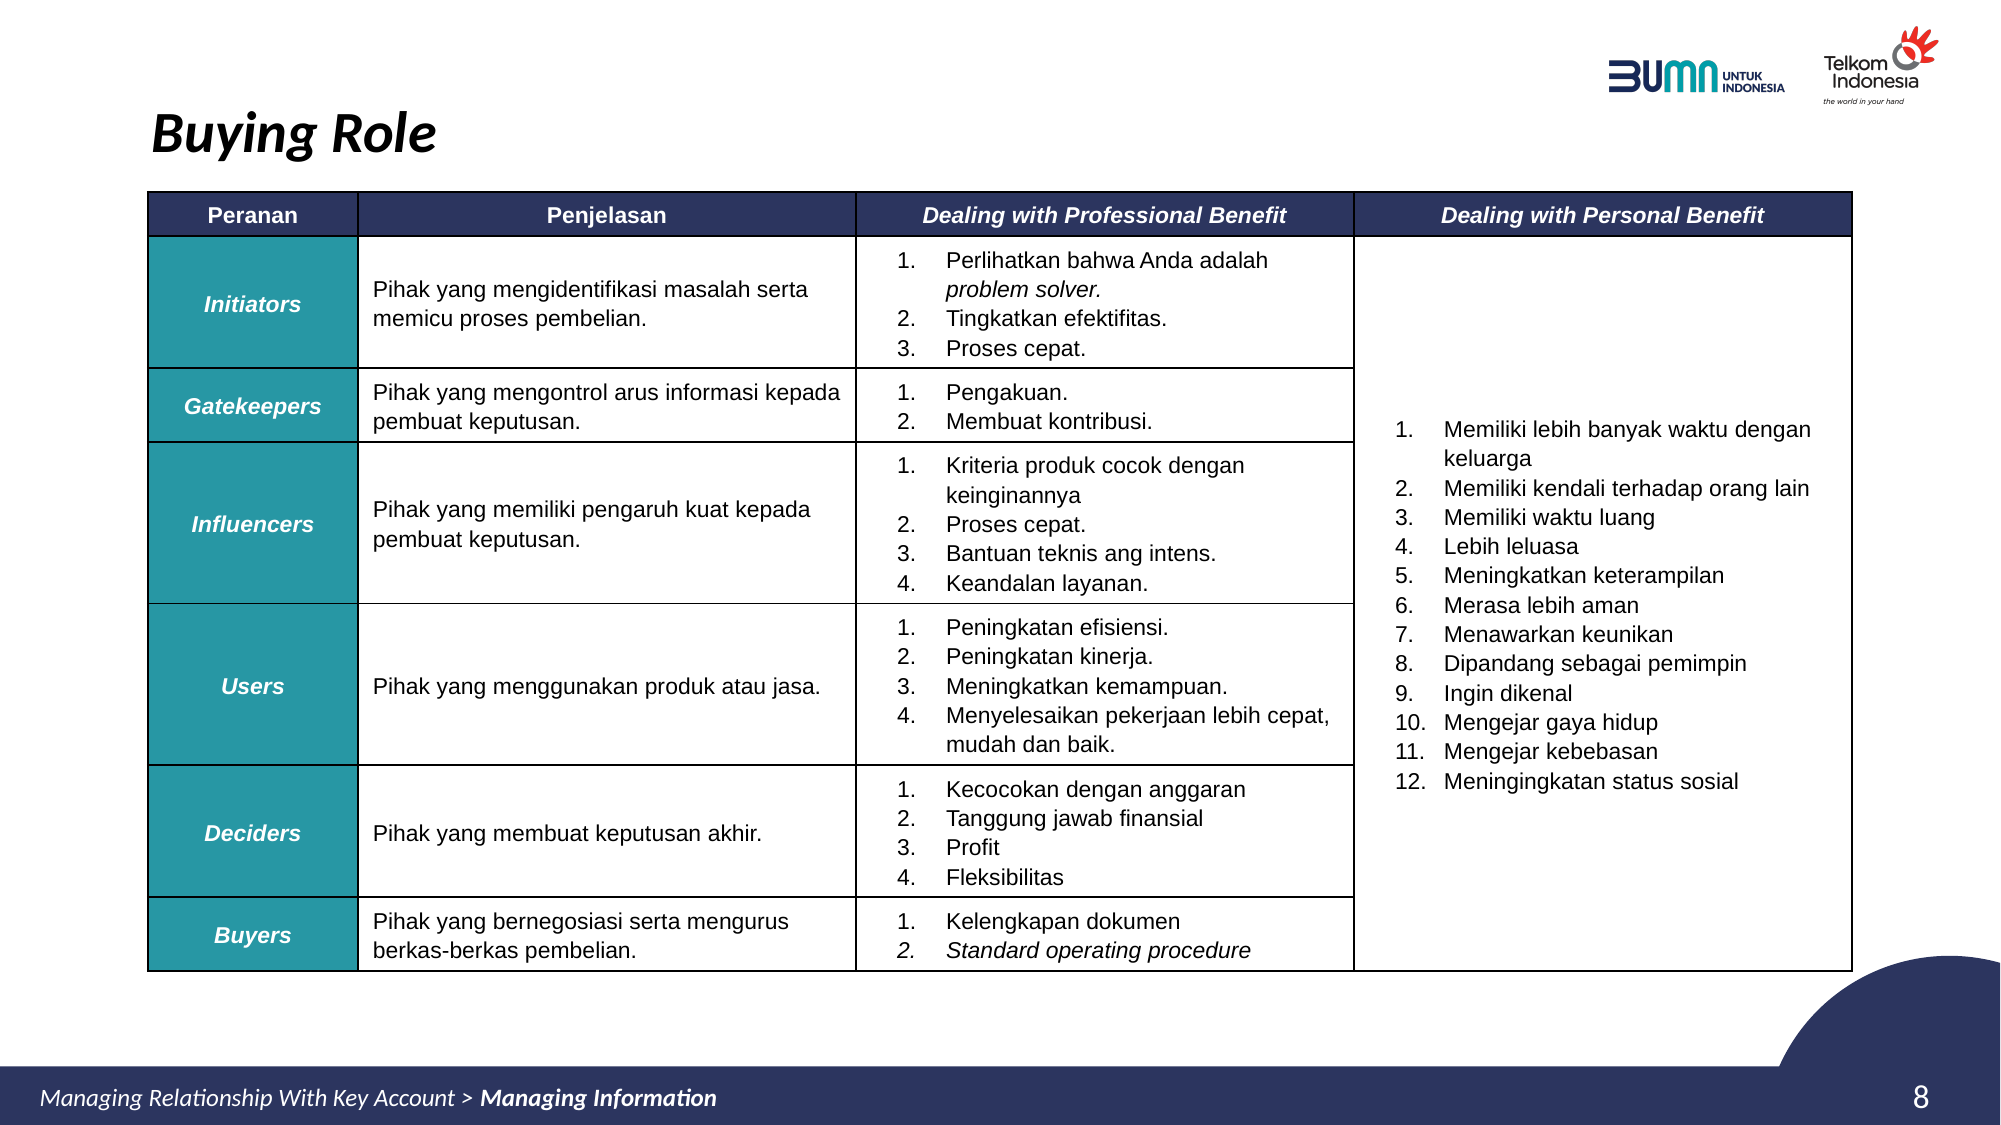

# Buying Role
| Peranan | Penjelasan | Dealing with Professional Benefit | Dealing with Personal Benefit |
| --- | --- | --- | --- |
| Initiators | Pihak yang mengidentifikasi masalah serta memicu proses pembelian. | Perlihatkan bahwa Anda adalah problem solver. Tingkatkan efektifitas. Proses cepat. | Memiliki lebih banyak waktu dengan keluarga Memiliki kendali terhadap orang lain Memiliki waktu luang Lebih leluasa Meningkatkan keterampilan Merasa lebih aman Menawarkan keunikan Dipandang sebagai pemimpin Ingin dikenal Mengejar gaya hidup Mengejar kebebasan Meningingkatan status sosial |
| Gatekeepers | Pihak yang mengontrol arus informasi kepada pembuat keputusan. | Pengakuan. Membuat kontribusi. |  |
| Influencers | Pihak yang memiliki pengaruh kuat kepada pembuat keputusan. | Kriteria produk cocok dengan keinginannya Proses cepat. Bantuan teknis ang intens. Keandalan layanan. |  |
| Users | Pihak yang menggunakan produk atau jasa. | Peningkatan efisiensi. Peningkatan kinerja. Meningkatkan kemampuan. Menyelesaikan pekerjaan lebih cepat, mudah dan baik. |  |
| Deciders | Pihak yang membuat keputusan akhir. | Kecocokan dengan anggaran Tanggung jawab finansial Profit Fleksibilitas |  |
| Buyers | Pihak yang bernegosiasi serta mengurus berkas-berkas pembelian. | Kelengkapan dokumen Standard operating procedure |  |
8
Managing Relationship With Key Account > Managing Information